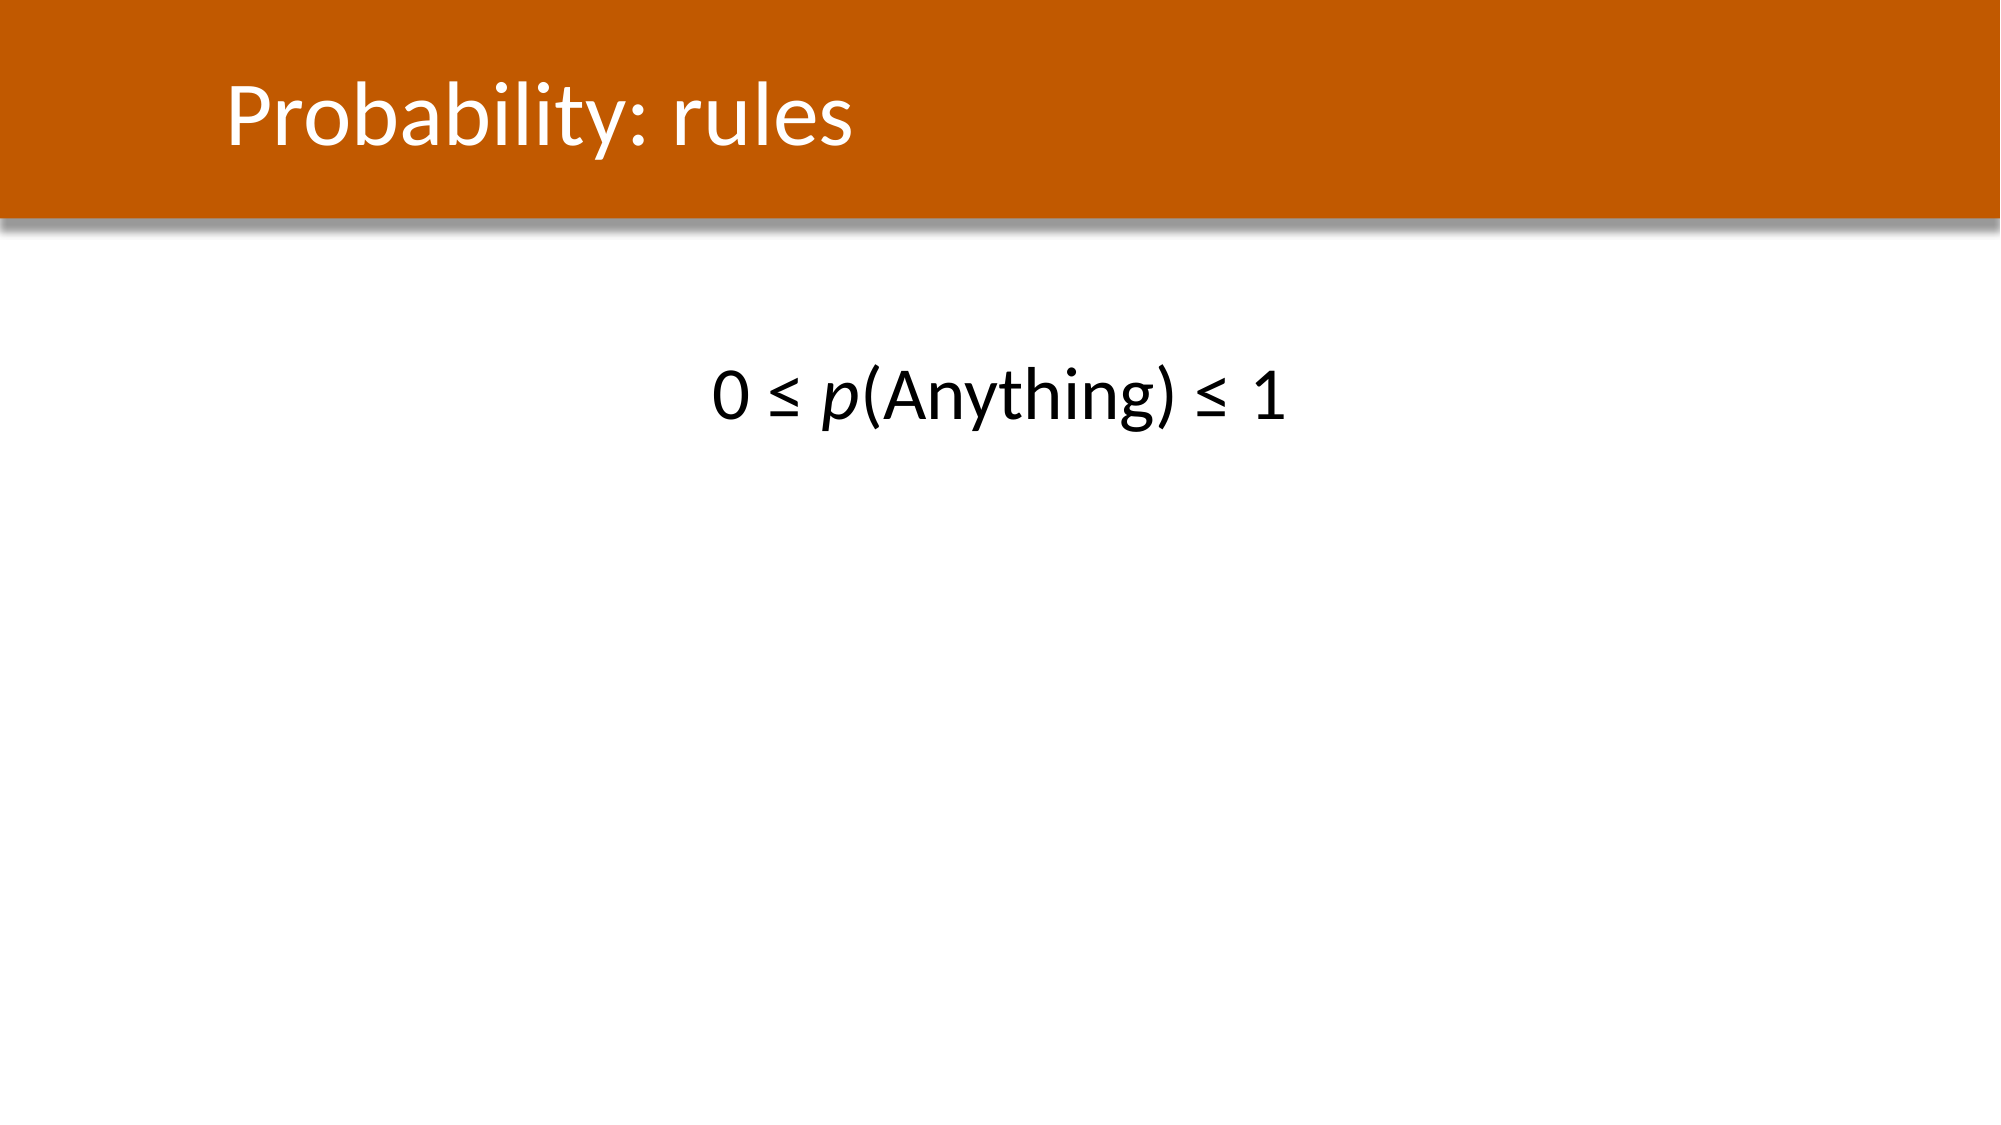

Probability: rules
0 ≤ p(Anything) ≤ 1